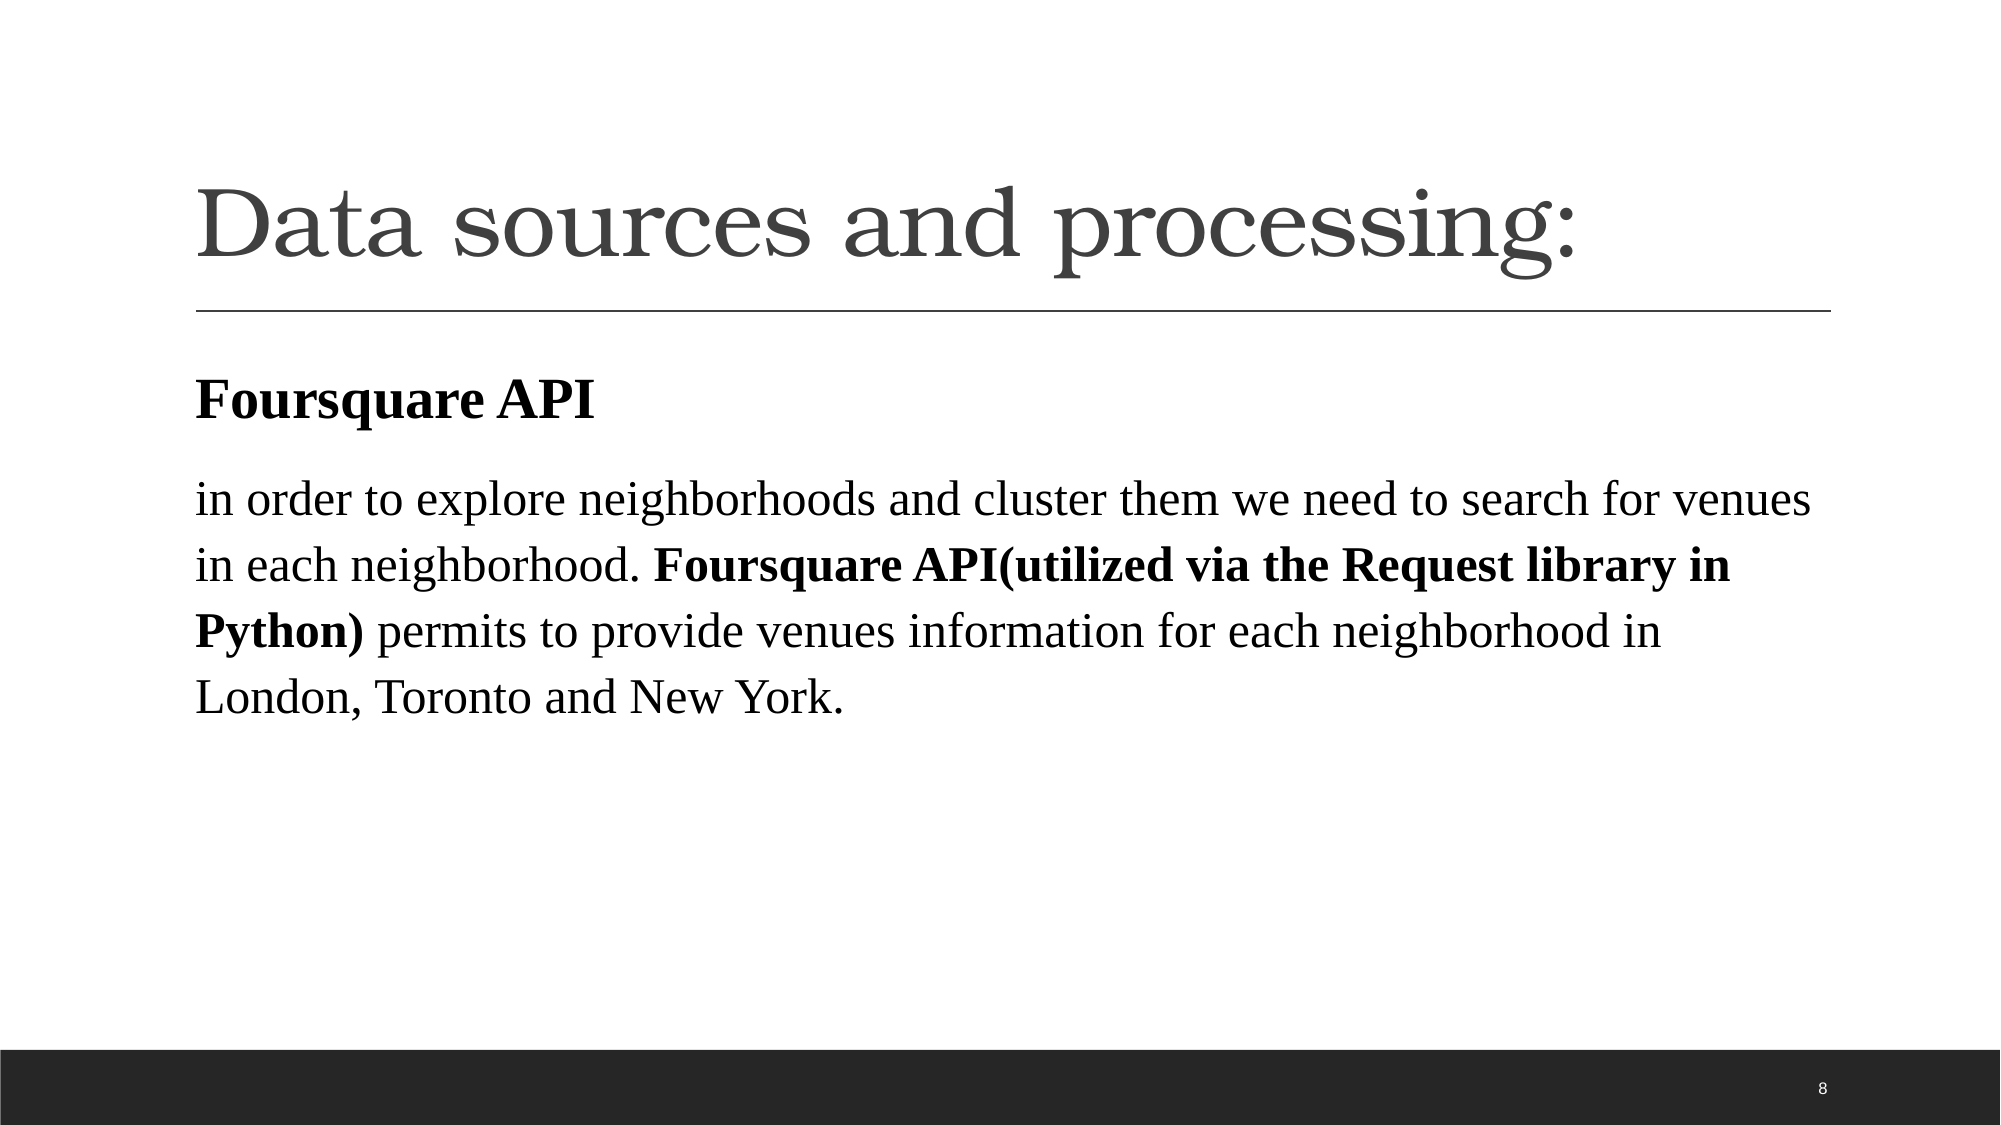

# Data sources and processing:
Foursquare API
in order to explore neighborhoods and cluster them we need to search for venues in each neighborhood. Foursquare API(utilized via the Request library in Python) permits to provide venues information for each neighborhood in London, Toronto and New York.
8